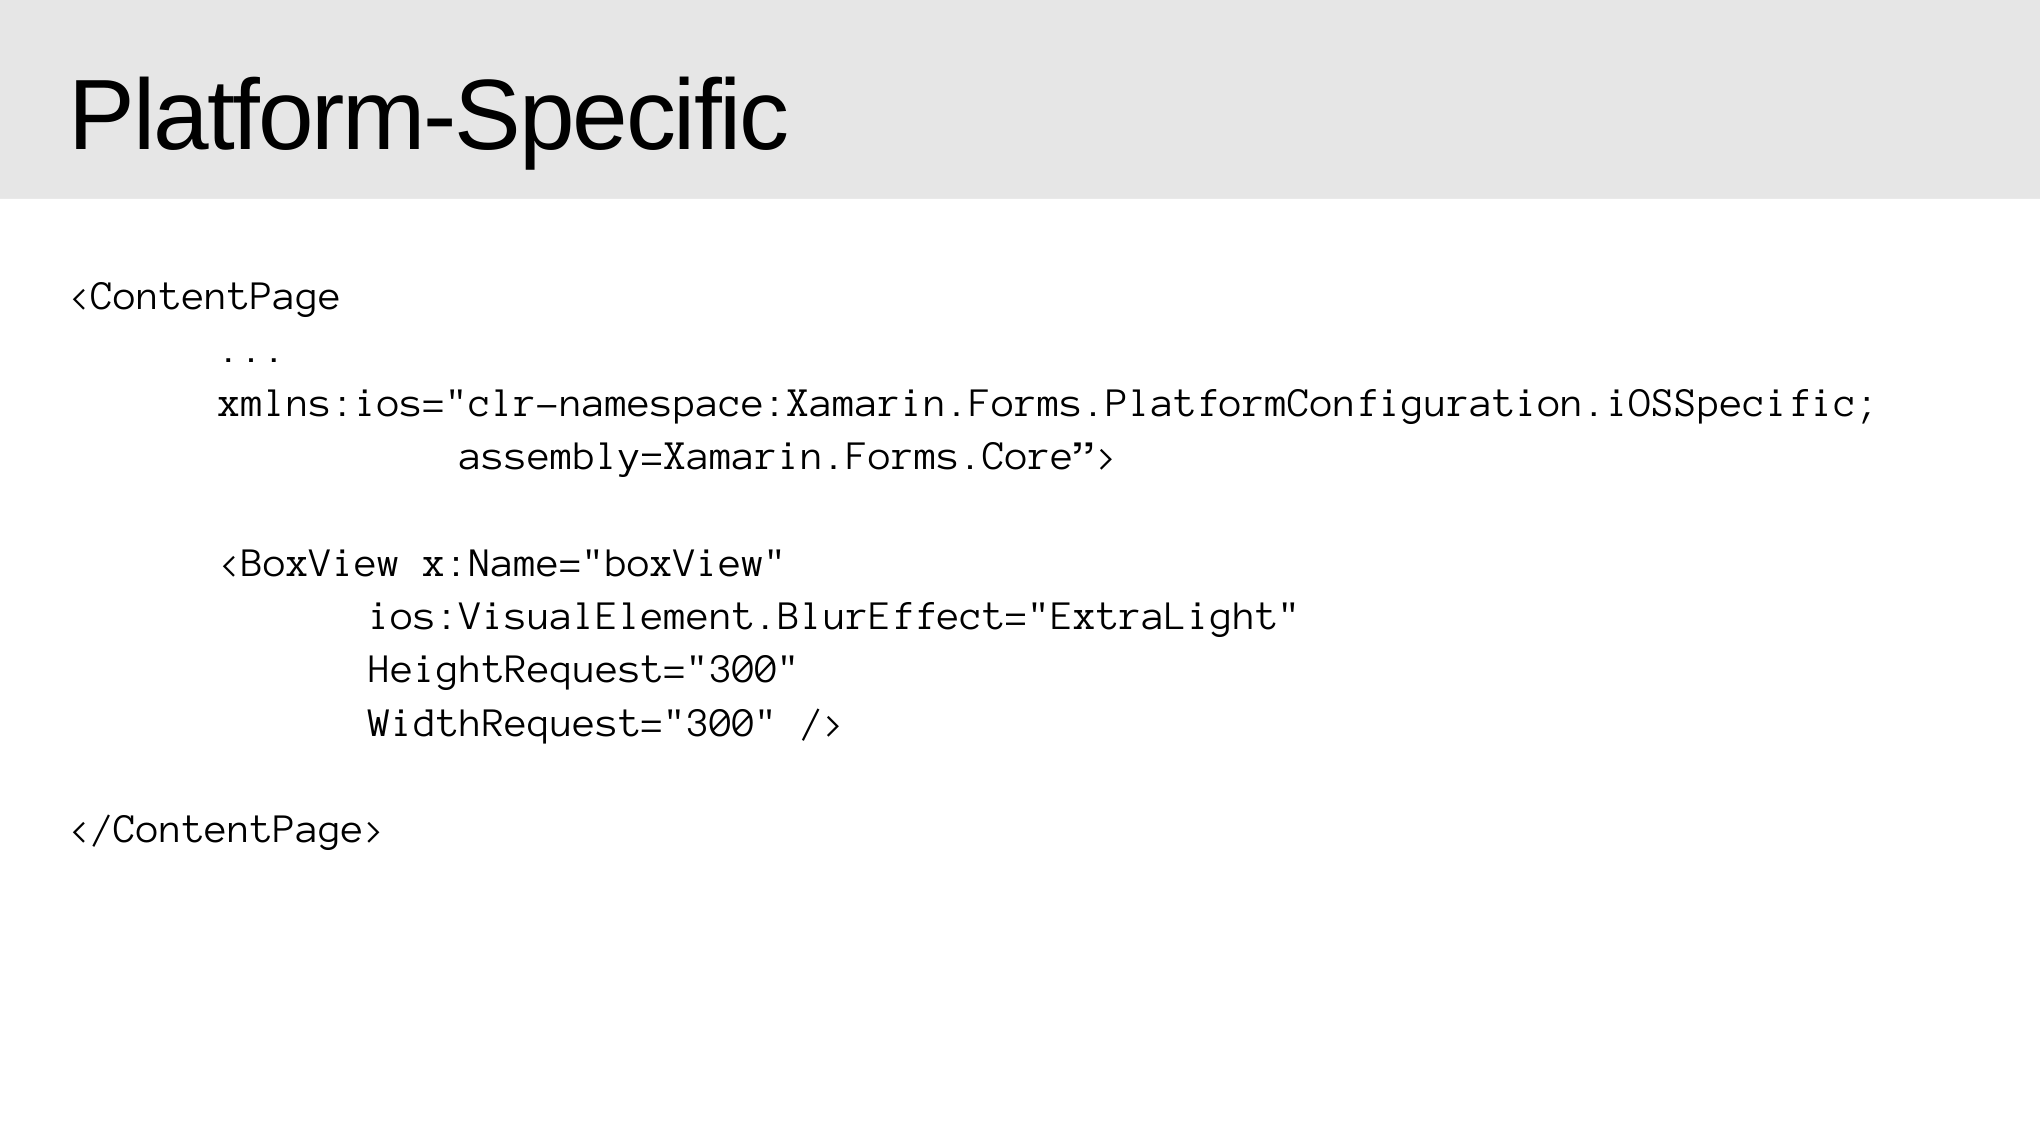

# Platform-Specific

<ContentPage
	...
	xmlns:ios="clr-namespace:Xamarin.Forms.PlatformConfiguration.iOSSpecific;
		    assembly=Xamarin.Forms.Core”>

	<BoxView x:Name="boxView"
		ios:VisualElement.BlurEffect="ExtraLight"
		HeightRequest="300"
		WidthRequest="300" />

</ContentPage>